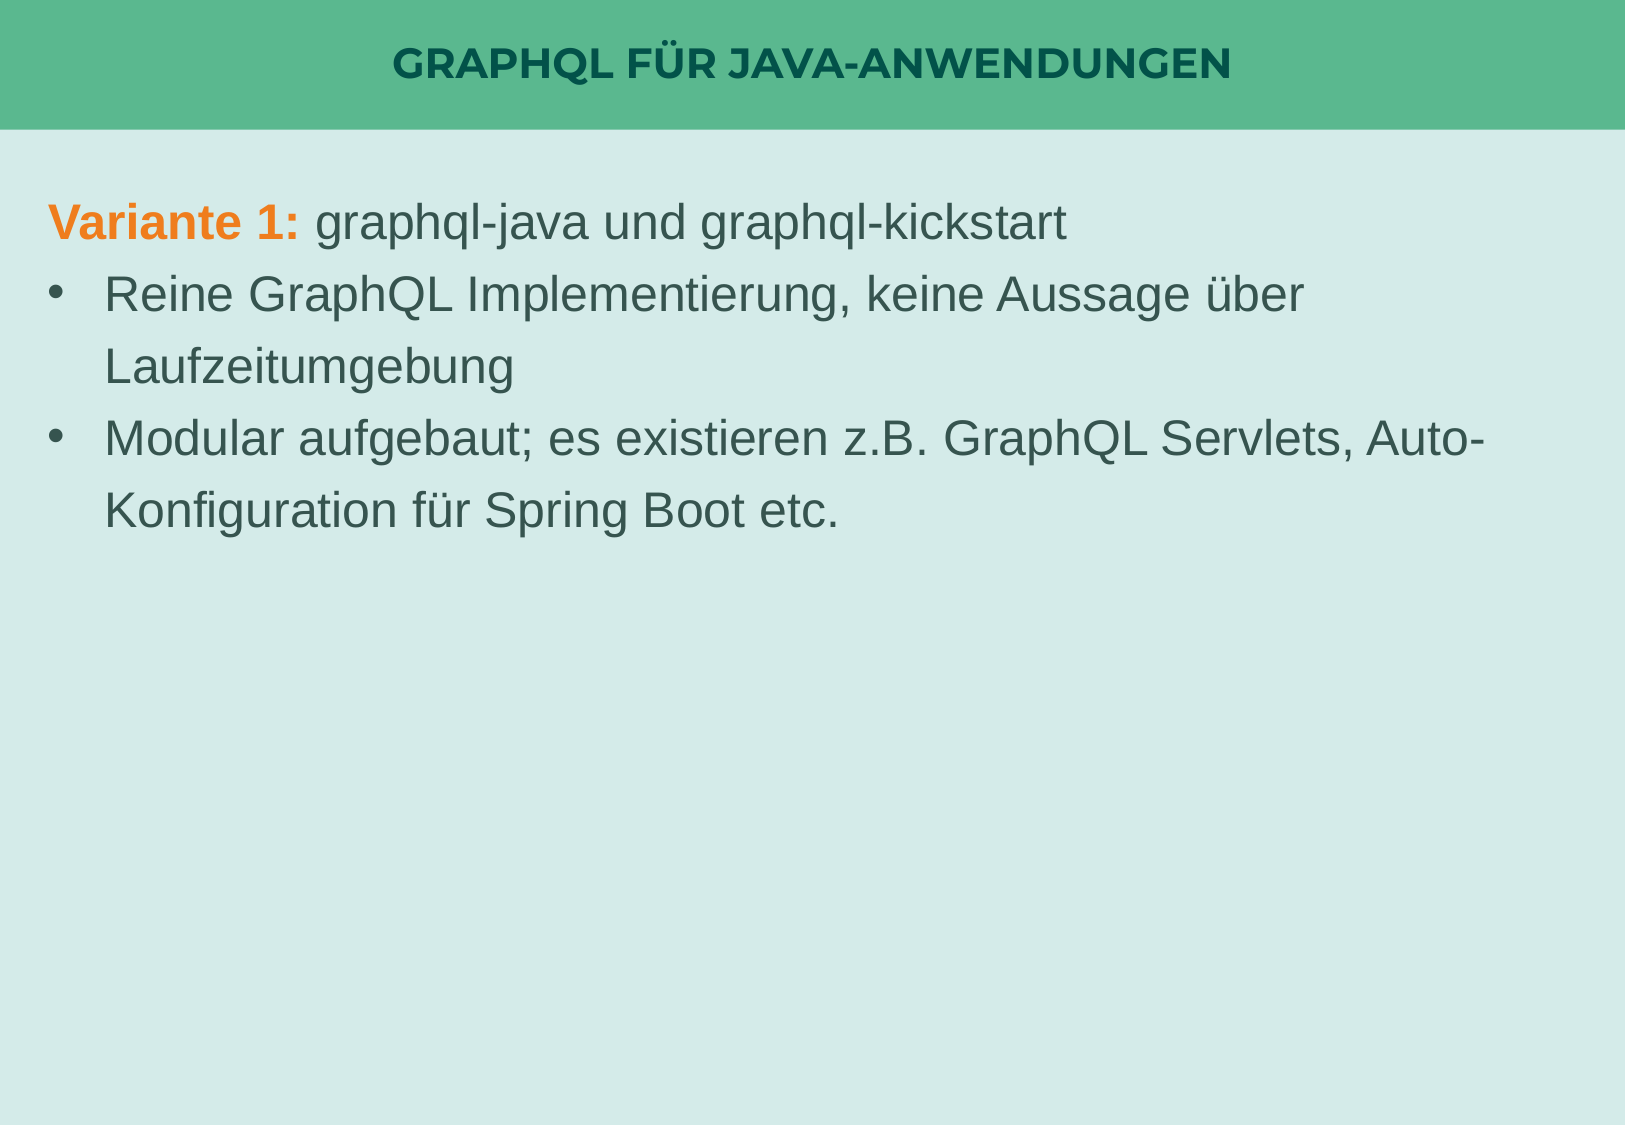

# GraphQL für Java-Anwendungen
Variante 1: graphql-java und graphql-kickstart
Reine GraphQL Implementierung, keine Aussage über Laufzeitumgebung
Modular aufgebaut; es existieren z.B. GraphQL Servlets, Auto-Konfiguration für Spring Boot etc.